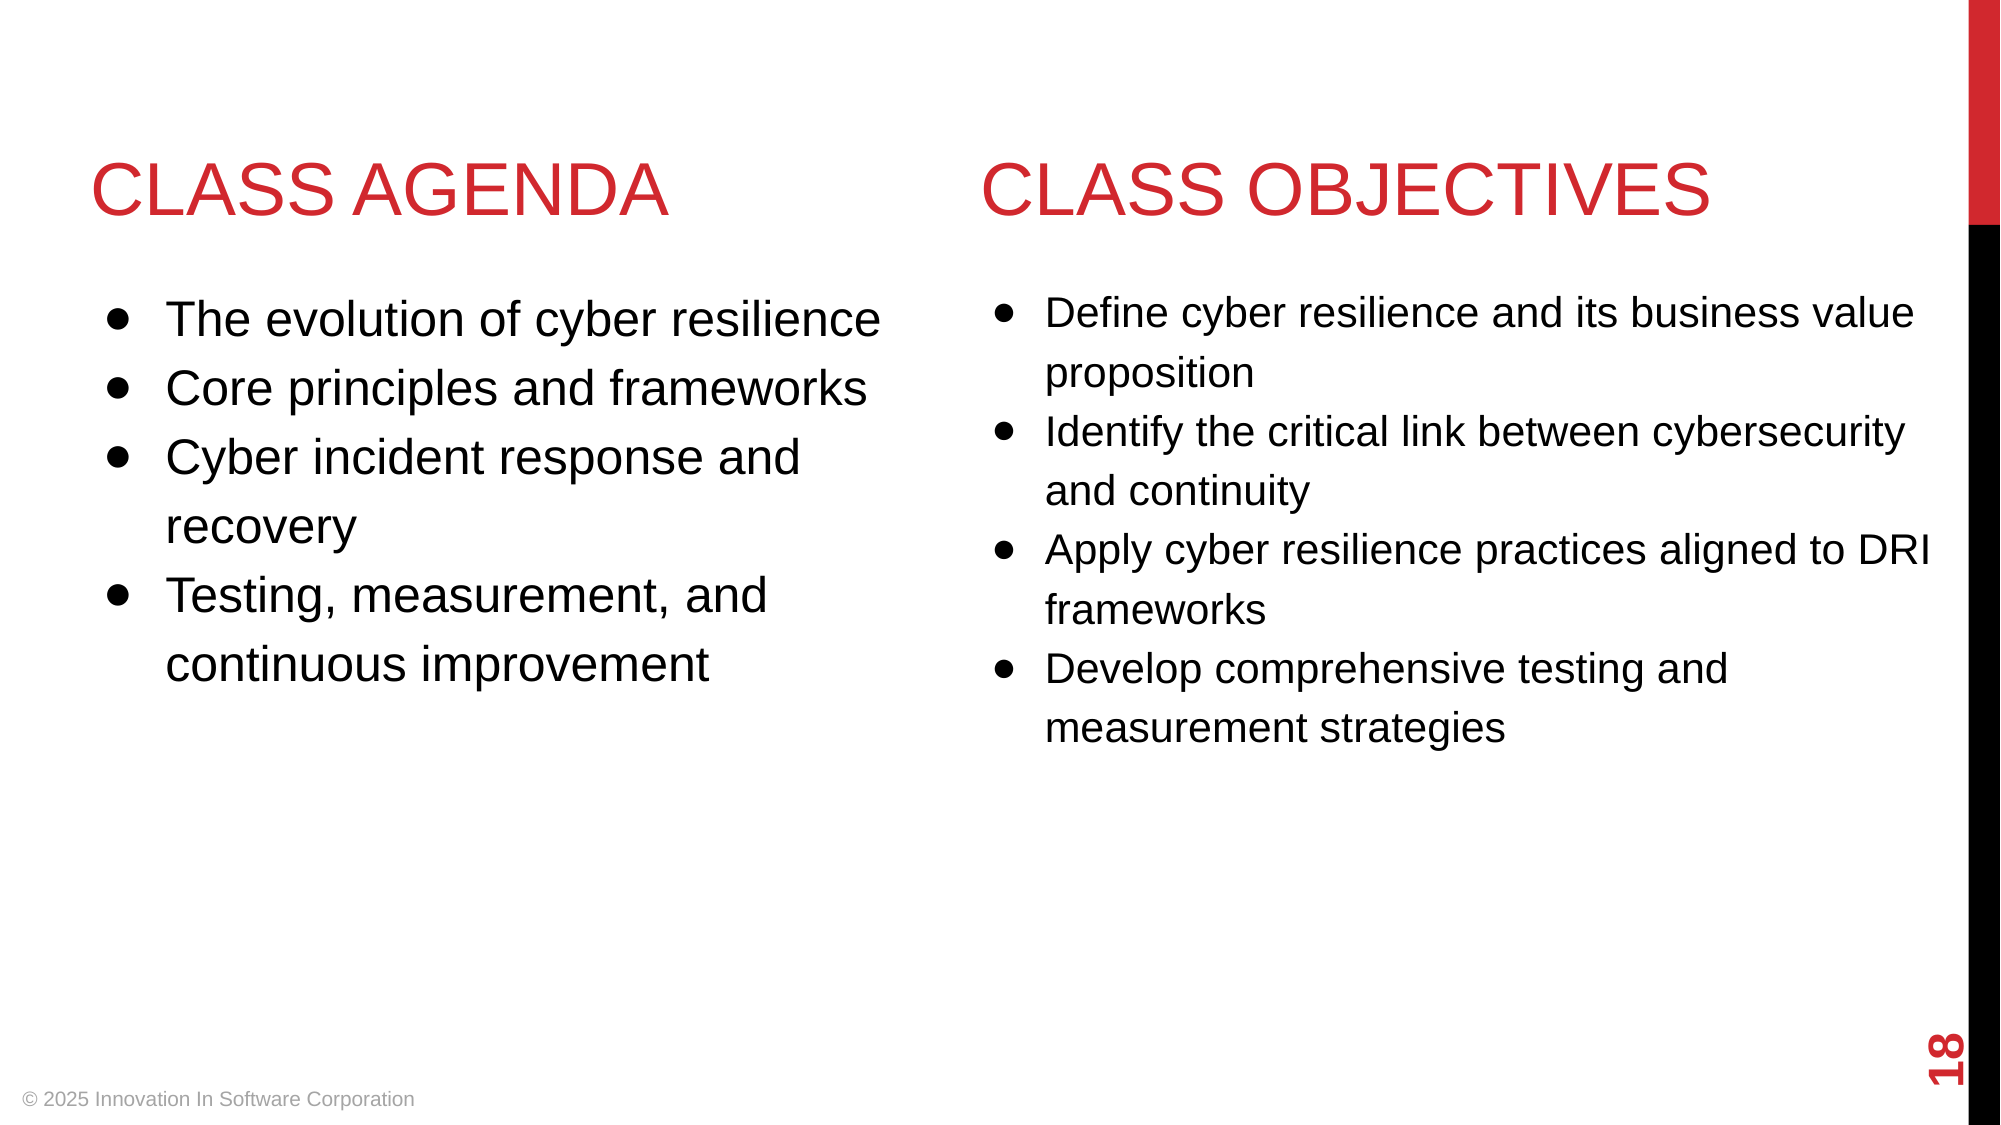

# CLASS AGENDA
CLASS OBJECTIVES
The evolution of cyber resilience
Core principles and frameworks
Cyber incident response and recovery
Testing, measurement, and continuous improvement
Define cyber resilience and its business value proposition
Identify the critical link between cybersecurity and continuity
Apply cyber resilience practices aligned to DRI frameworks
Develop comprehensive testing and measurement strategies
18
© 2025 Innovation In Software Corporation